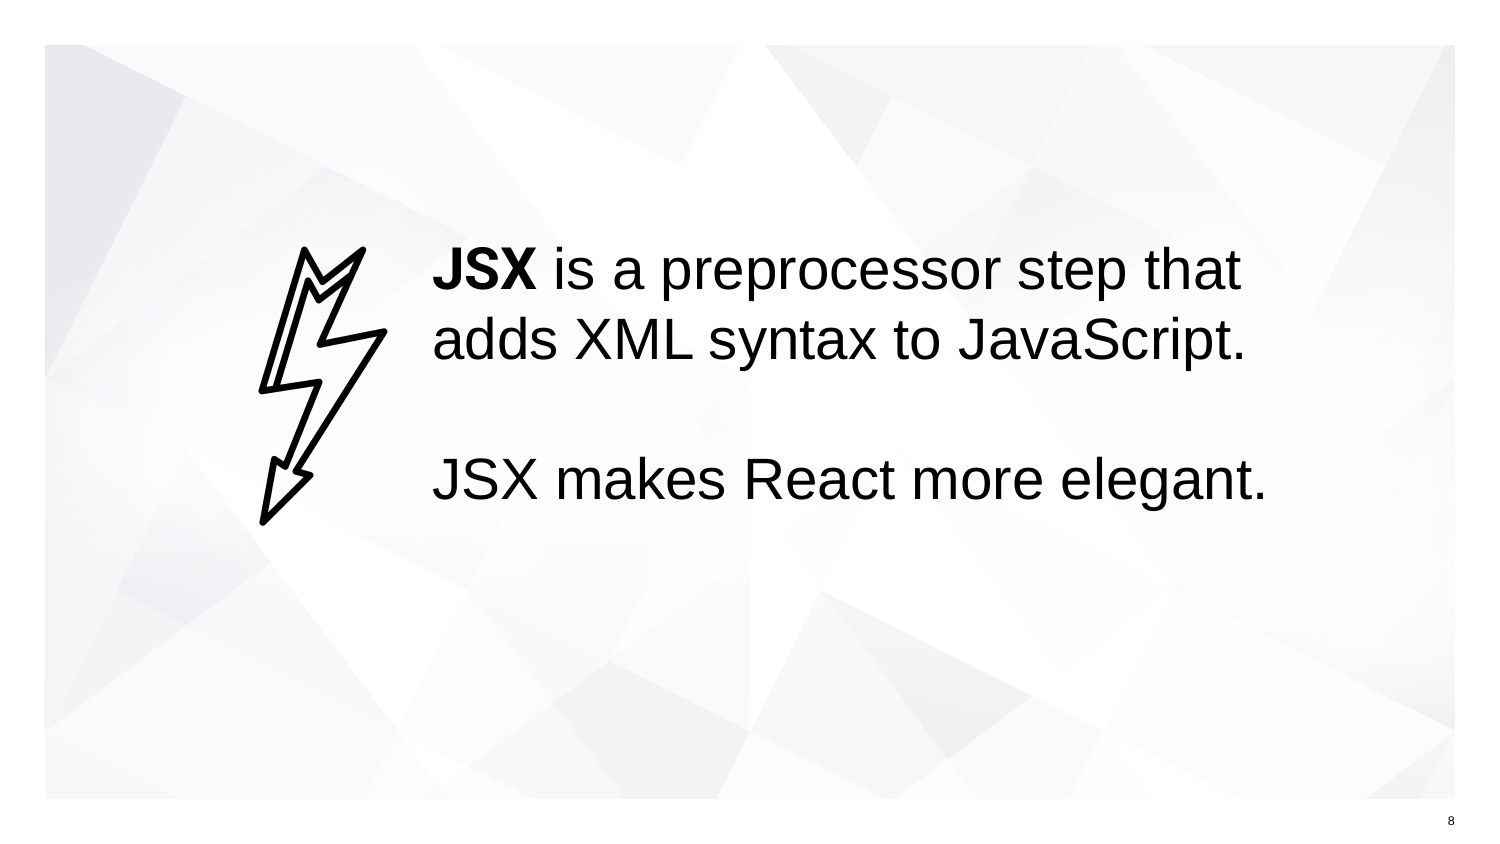

# JSX is a preprocessor step that adds XML syntax to JavaScript.
JSX makes React more elegant.

8